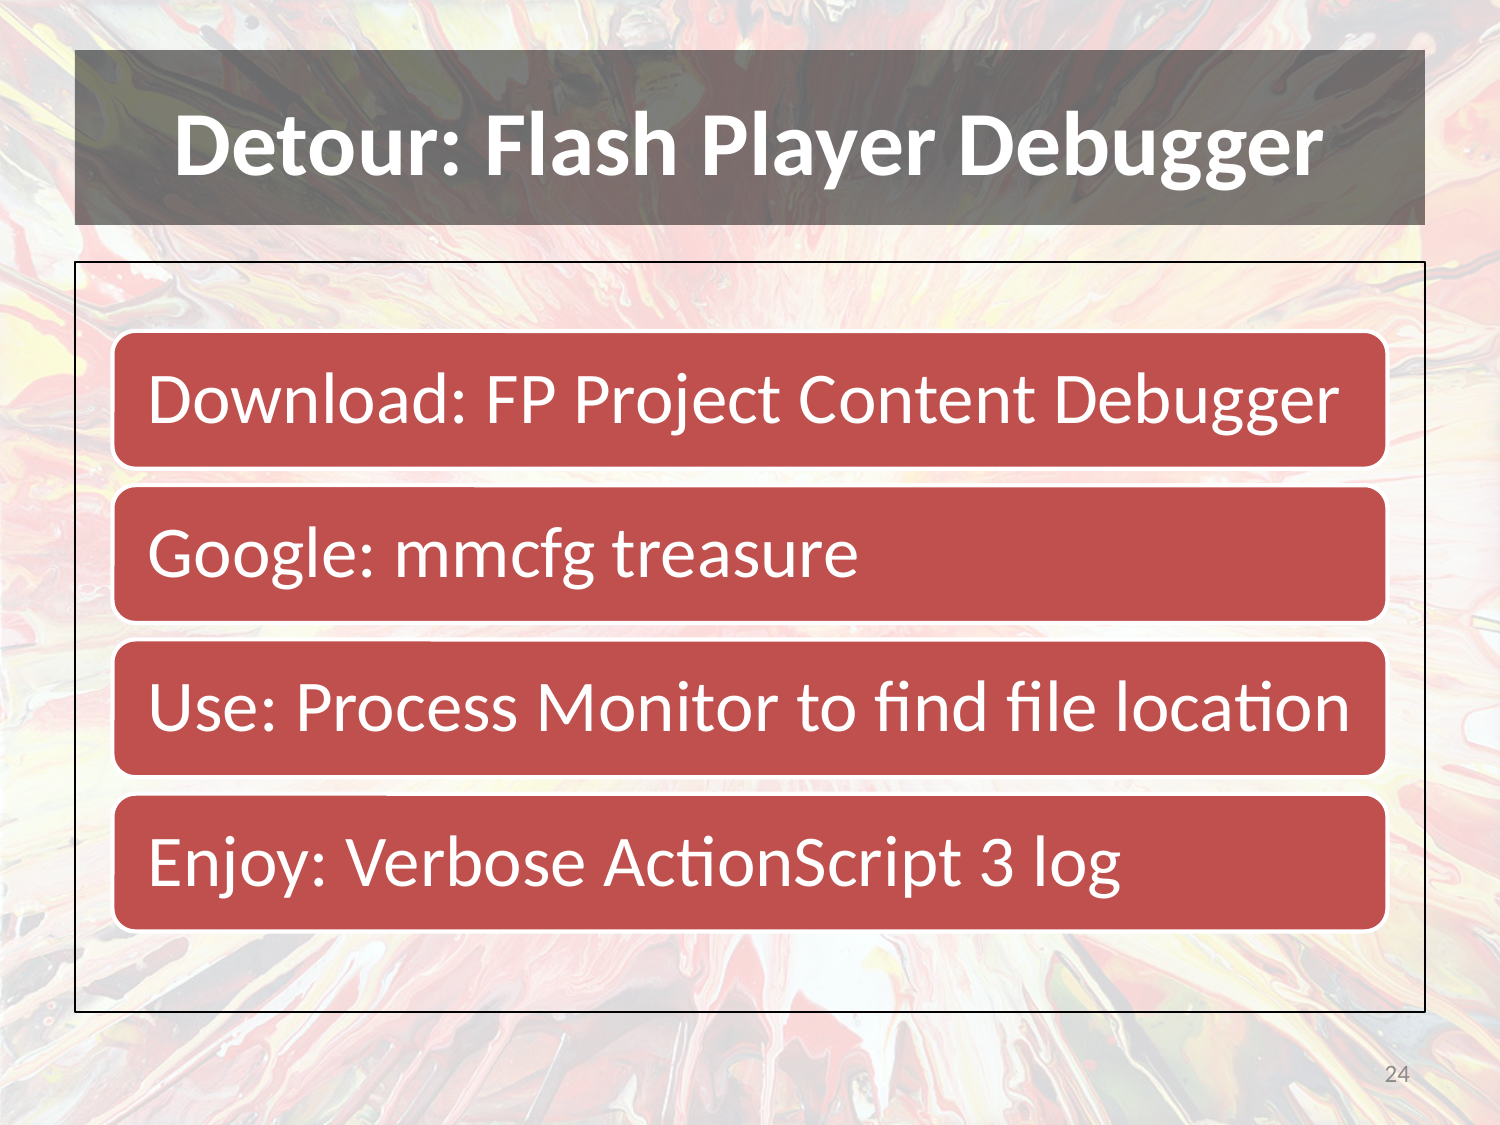

# Detour: Flash Player Debugger
Download: FP Project Content Debugger
Google: mmcfg treasure
Use: Process Monitor to find file location
Enjoy: Verbose ActionScript 3 log

24